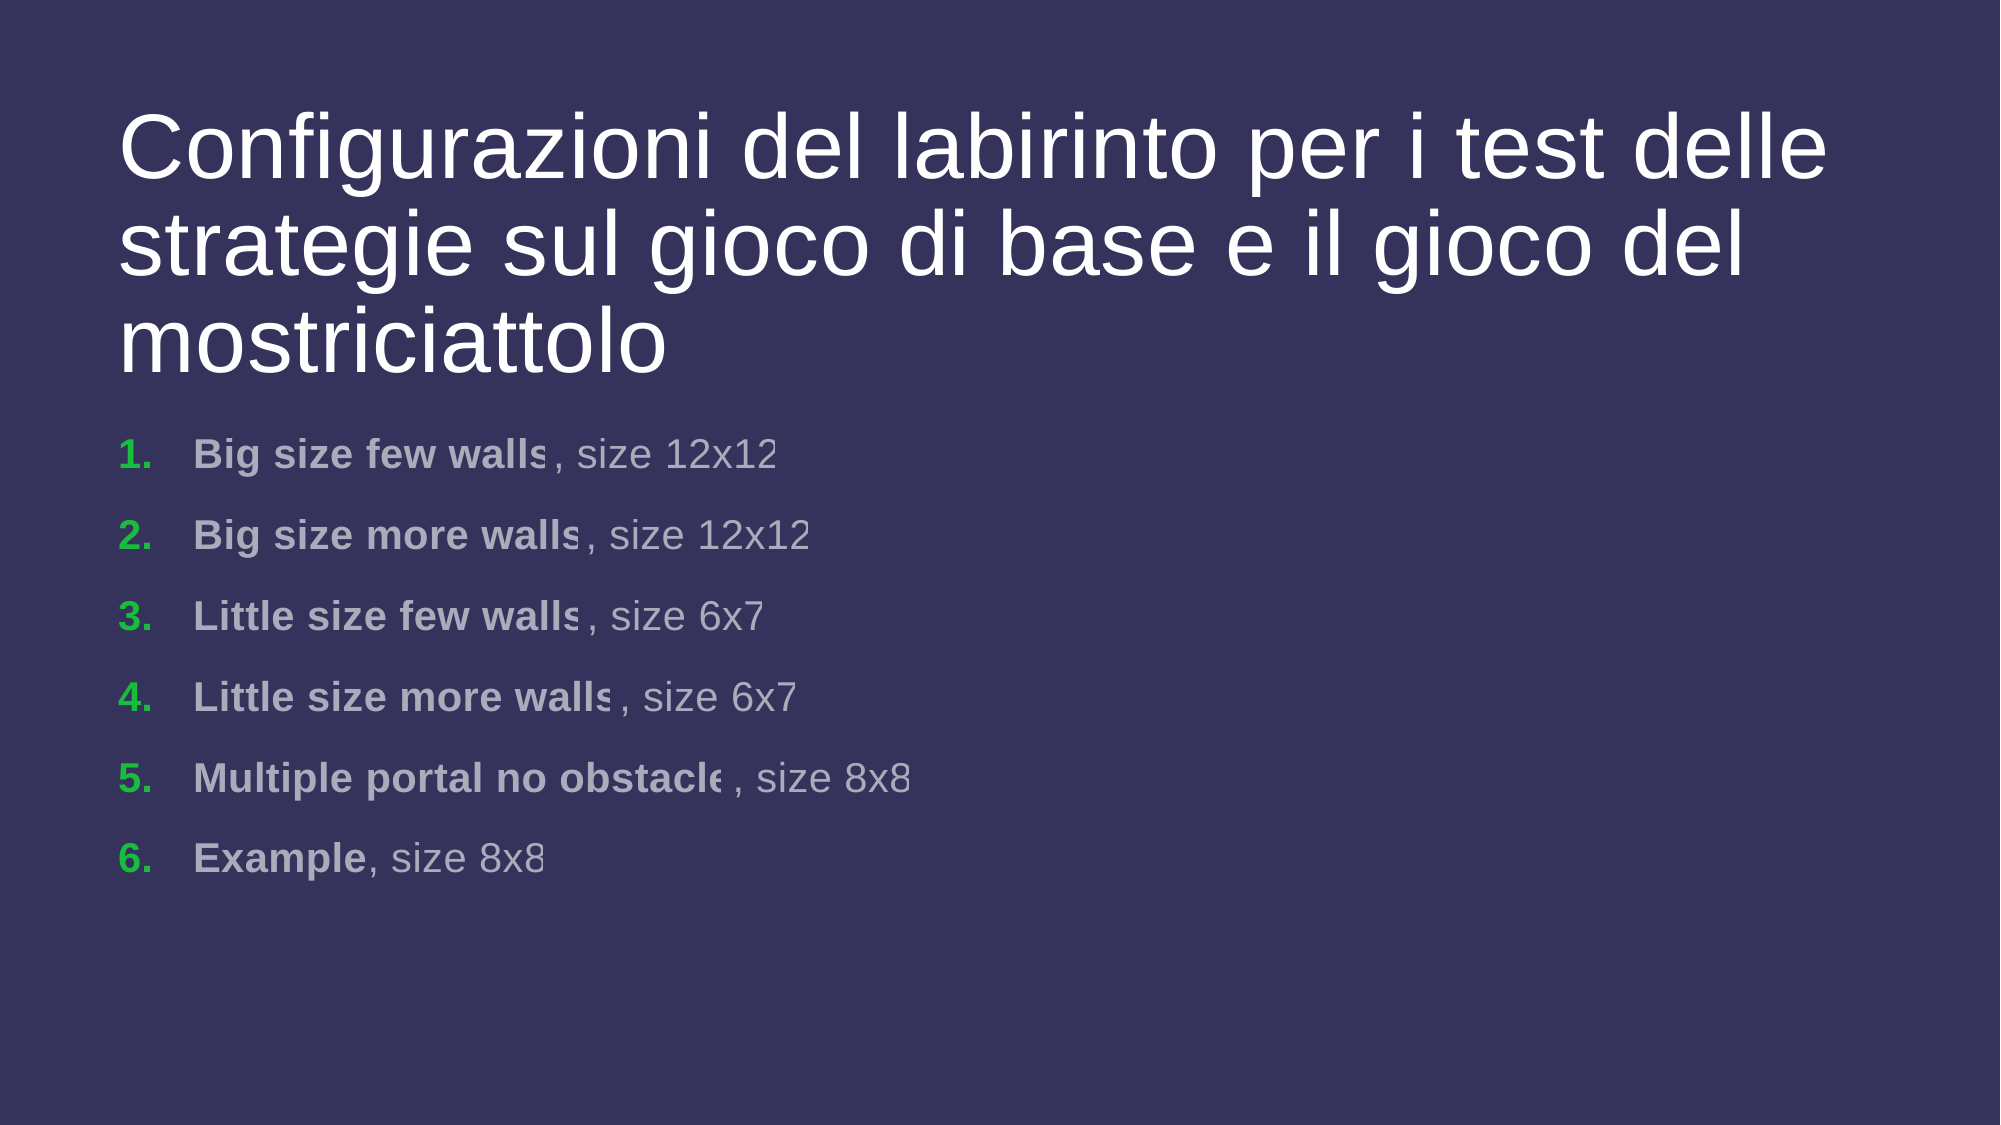

# Configurazioni del labirinto per i test delle strategie sul gioco di base e il gioco del mostriciattolo
Big size few walls, size 12x12
Big size more walls, size 12x12
Little size few walls, size 6x7
Little size more walls, size 6x7
Multiple portal no obstacle, size 8x8
Example, size 8x8